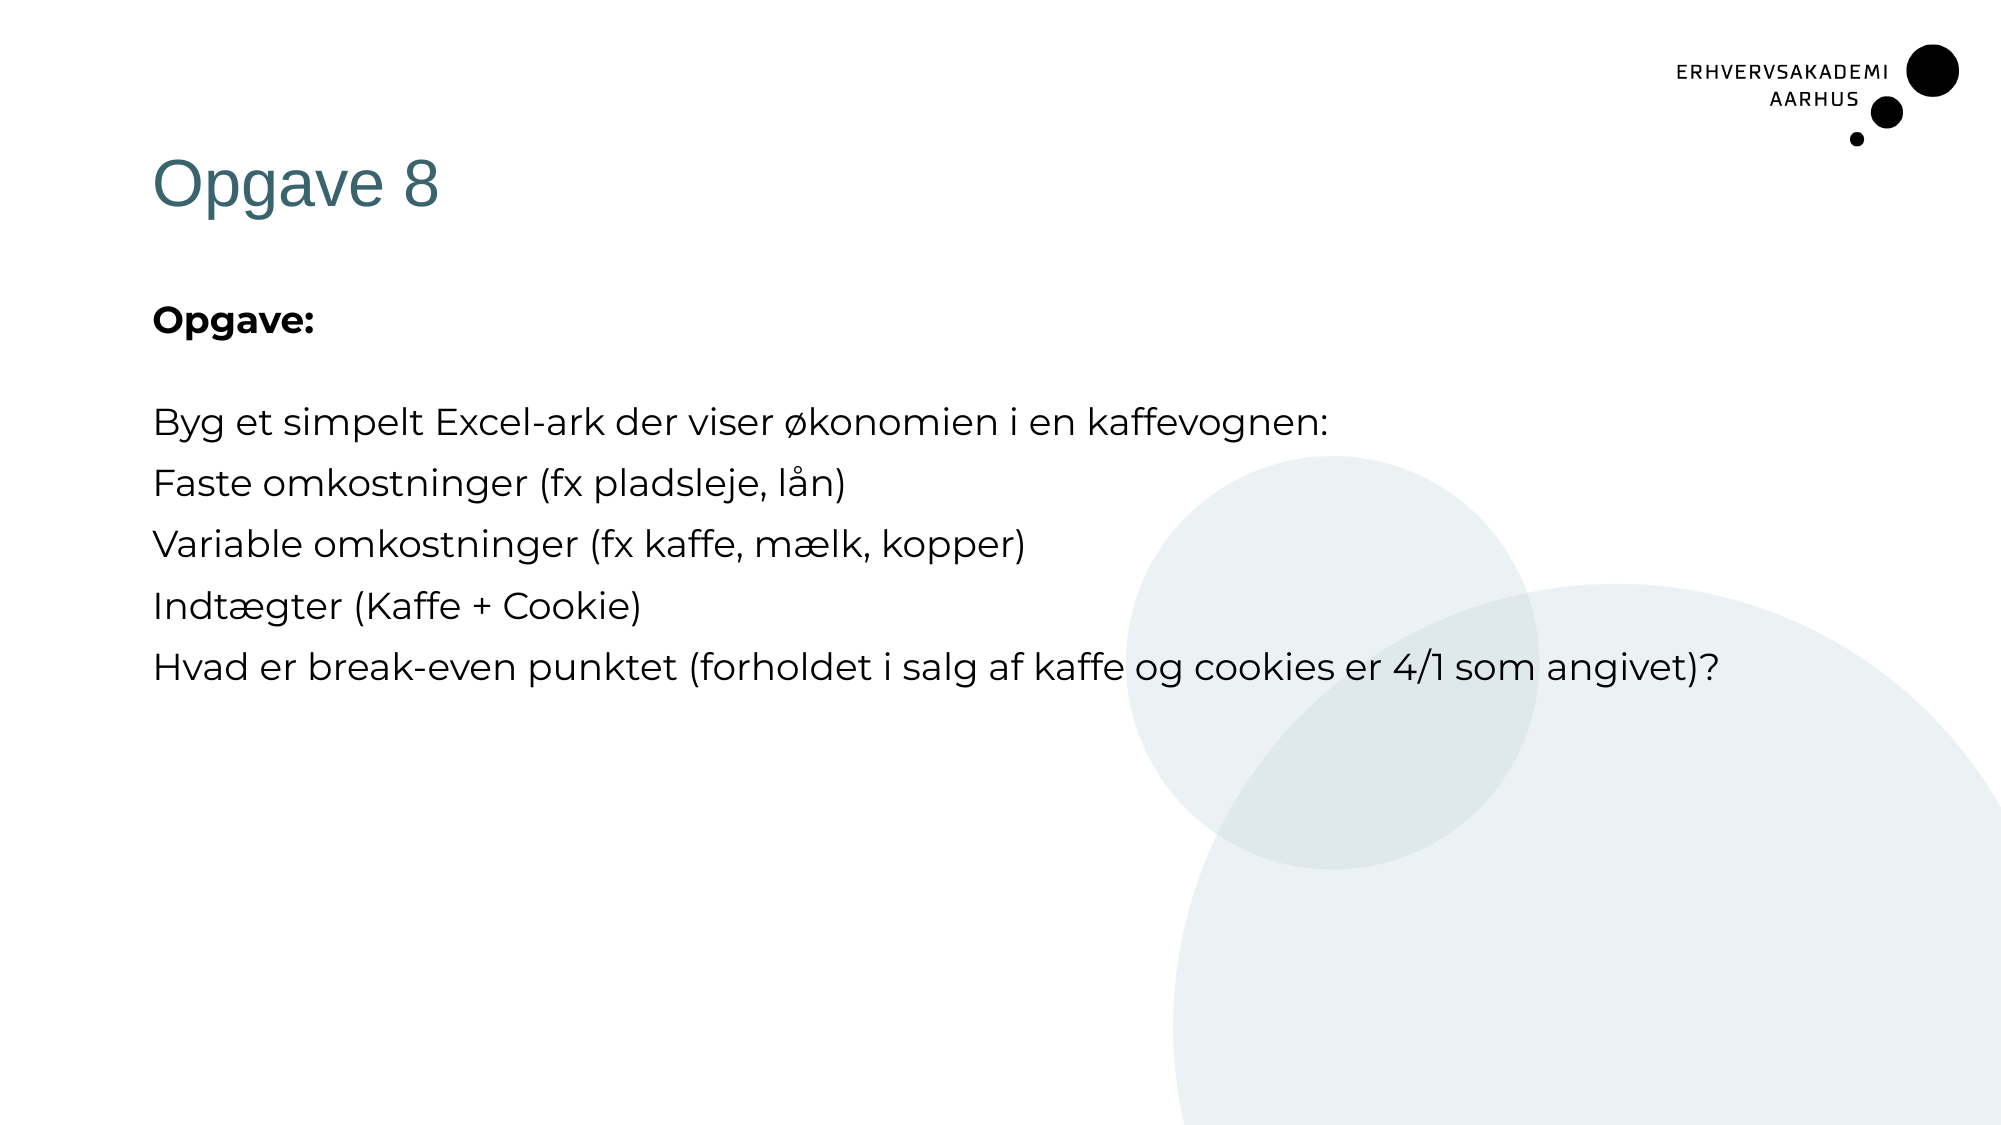

# Opgave 8
Opgave:
Byg et simpelt Excel-ark der viser økonomien i en kaffevognen:
Faste omkostninger (fx pladsleje, lån)
Variable omkostninger (fx kaffe, mælk, kopper)
Indtægter (Kaffe + Cookie)
Hvad er break-even punktet (forholdet i salg af kaffe og cookies er 4/1 som angivet)?